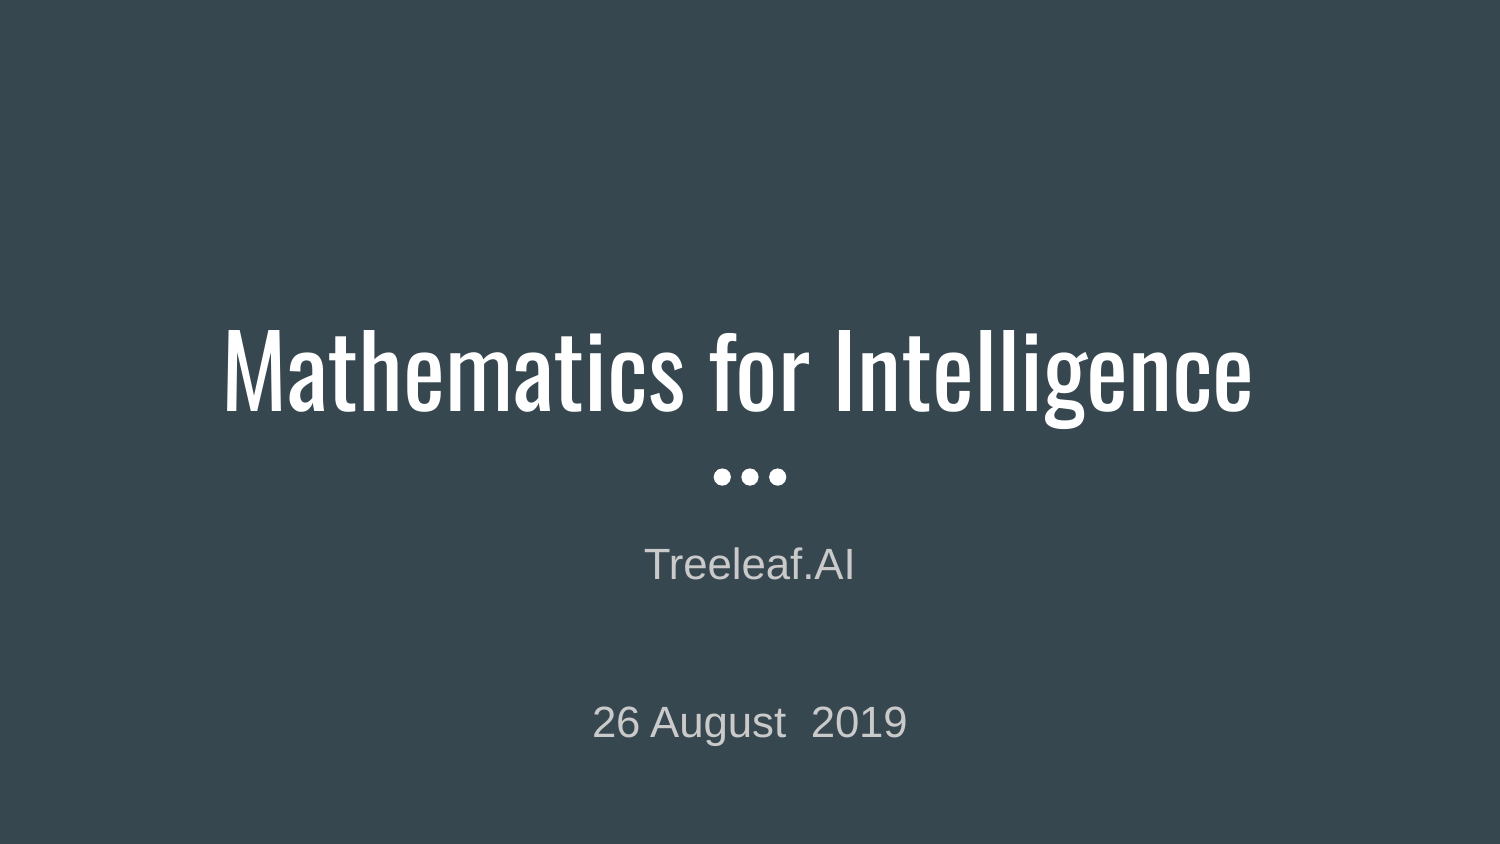

# Mathematics for Intelligence
Treeleaf.AI

26 August  2019